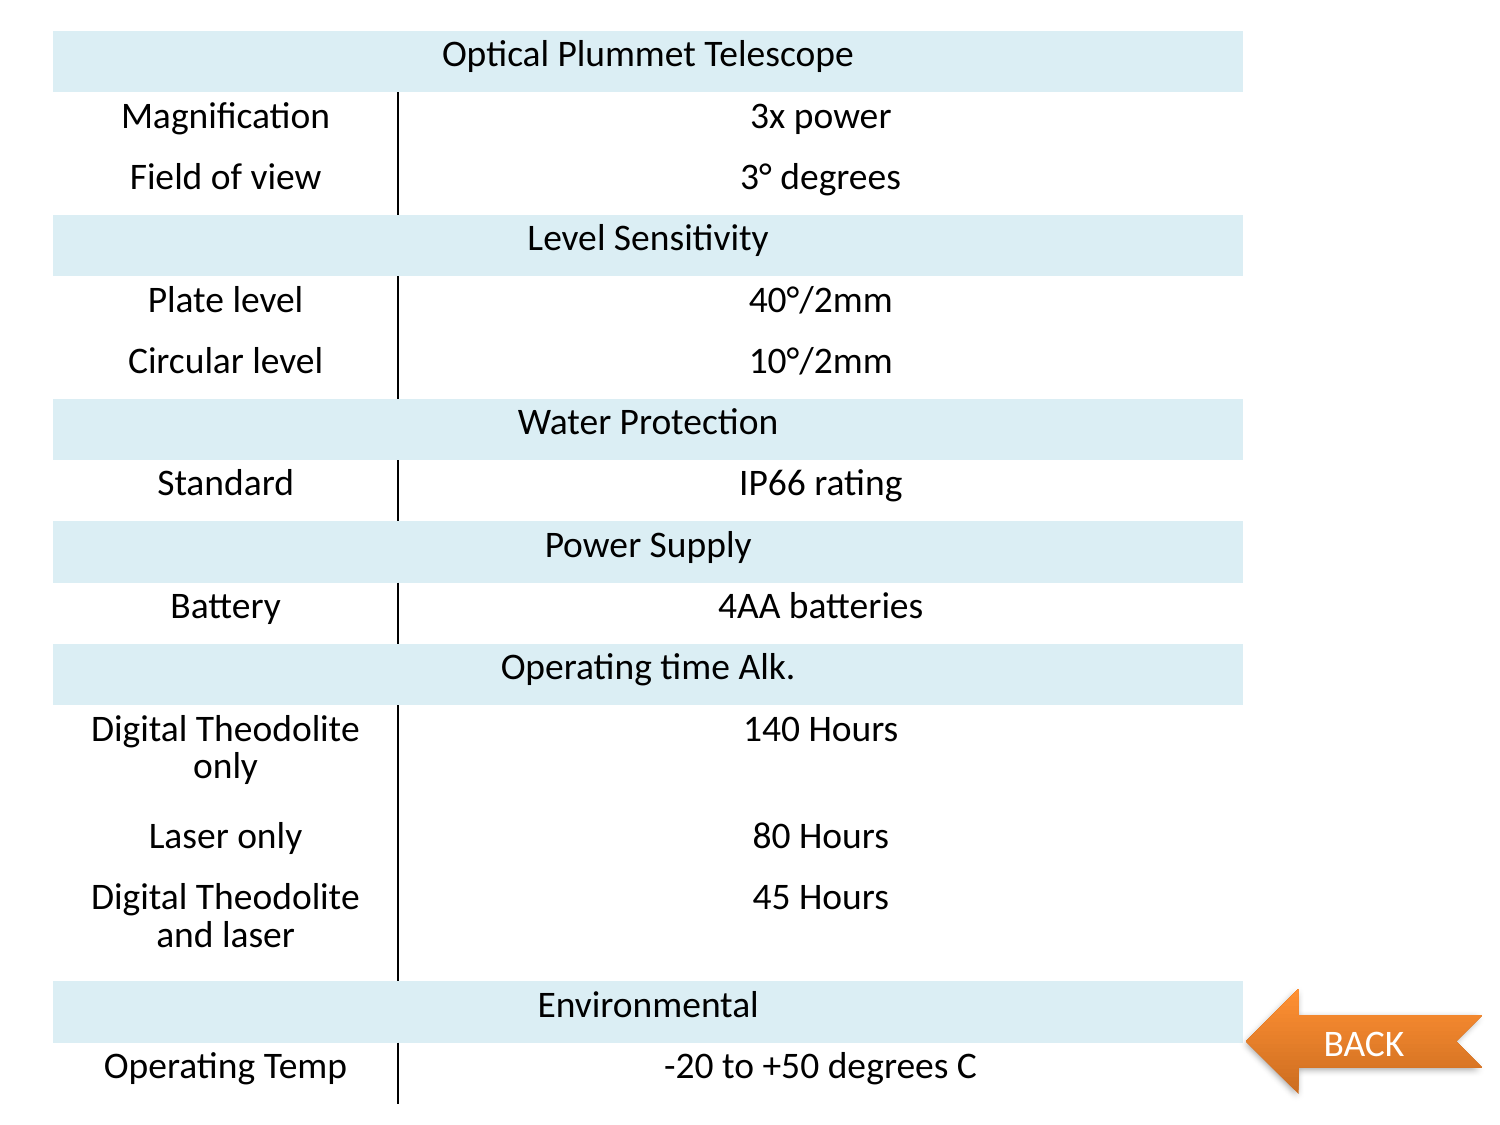

| Optical Plummet Telescope |  |
| --- | --- |
| Magnification | 3x power |
| Field of view | 3° degrees |
| Level Sensitivity |  |
| Plate level | 40°/2mm |
| Circular level | 10°/2mm |
| Water Protection |  |
| Standard | IP66 rating |
| Power Supply |  |
| Battery | 4AA batteries |
| Operating time Alk. |  |
| Digital Theodolite only | 140 Hours |
| Laser only | 80 Hours |
| Digital Theodolite and laser | 45 Hours |
| Environmental |  |
| Operating Temp | -20 to +50 degrees C |
BACK